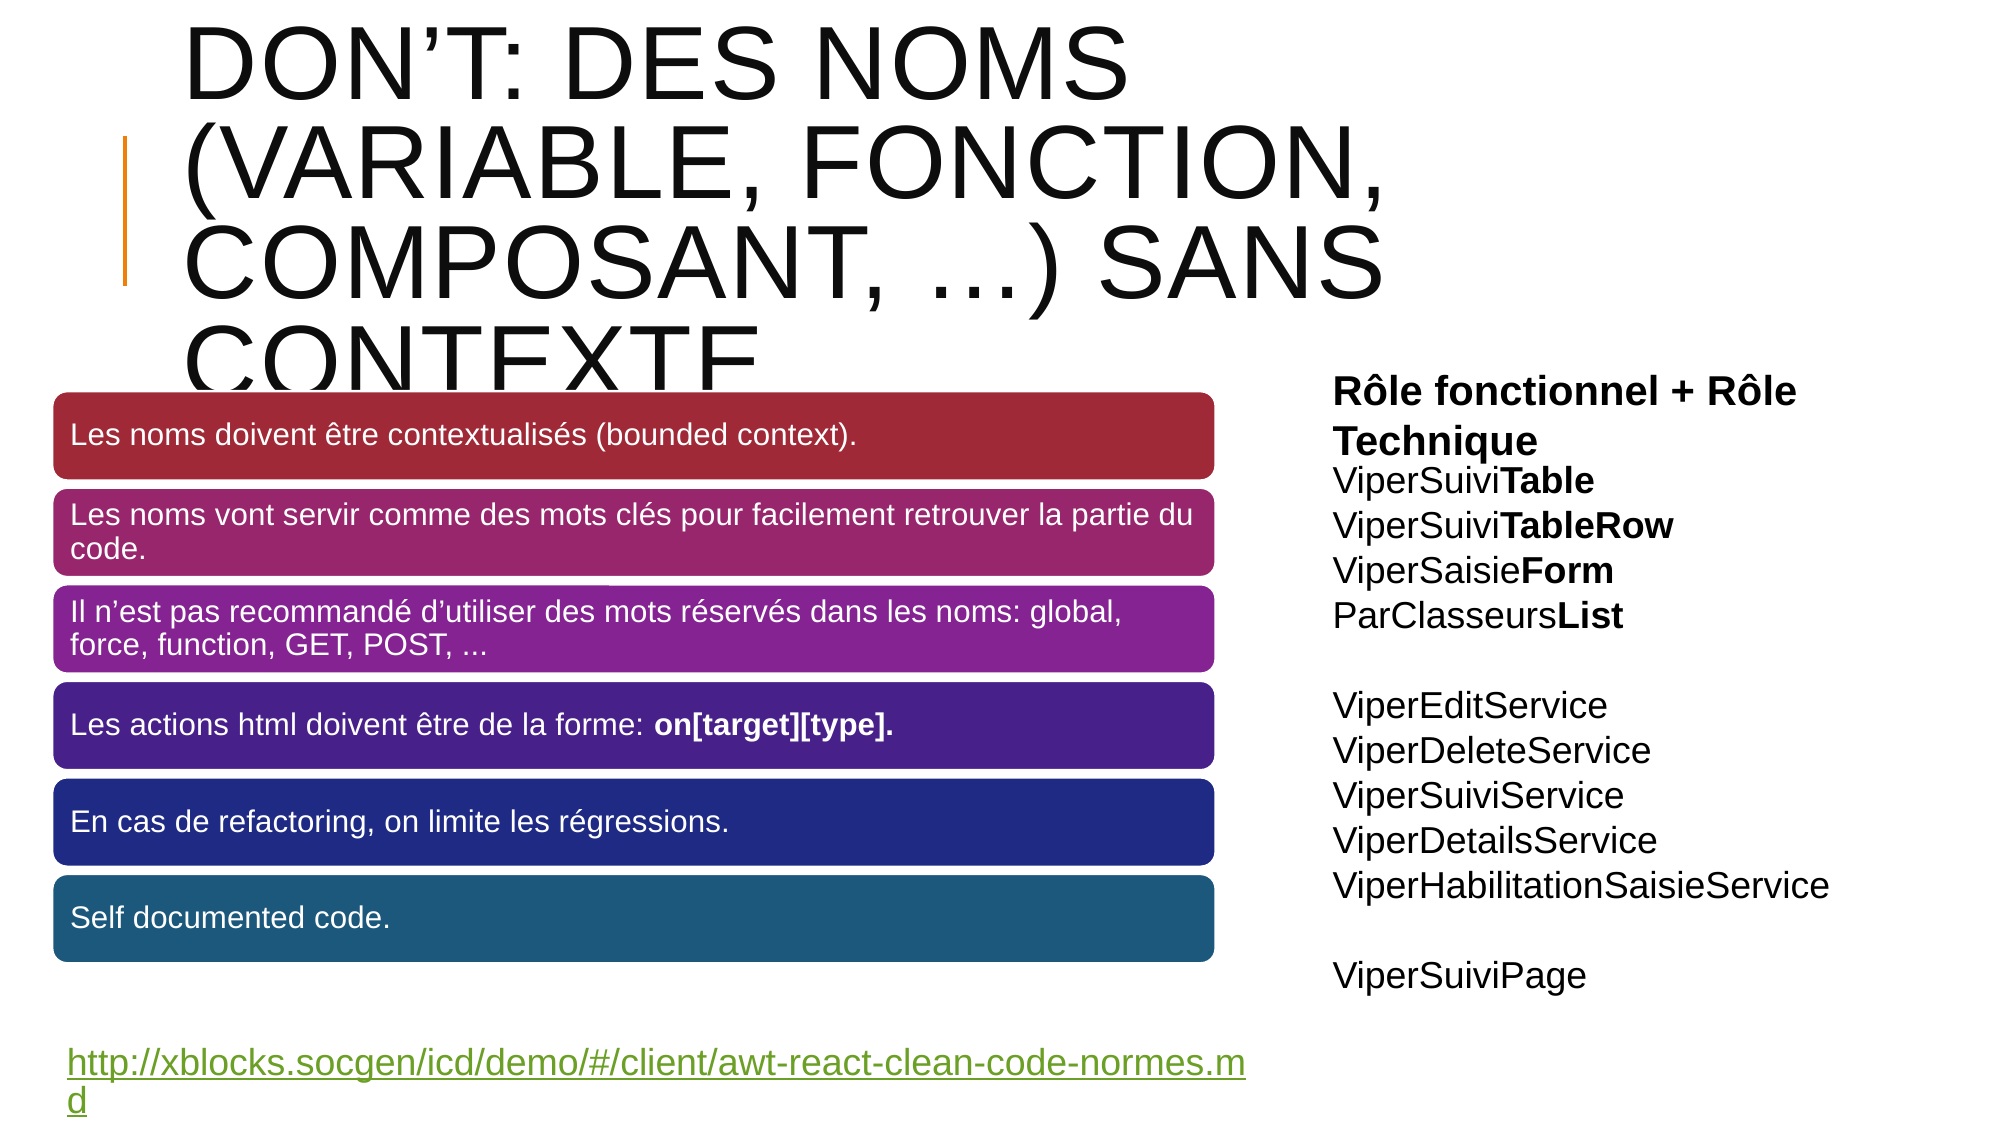

# DON’T: des Noms (variable, fonction, composant, …) sans contexte
Rôle fonctionnel + Rôle Technique
Les noms doivent être contextualisés (bounded context).
Les noms vont servir comme des mots clés pour facilement retrouver la partie du code.
Il n’est pas recommandé d’utiliser des mots réservés dans les noms: global, force, function, GET, POST, ...
Les actions html doivent être de la forme: on[target][type].
En cas de refactoring, on limite les régressions.
Self documented code.
ViperSuiviTable
ViperSuiviTableRow
ViperSaisieForm
ParClasseursList

ViperEditService
ViperDeleteService
ViperSuiviService
ViperDetailsService
ViperHabilitationSaisieService

ViperSuiviPage
http://xblocks.socgen/icd/demo/#/client/awt-react-clean-code-normes.md